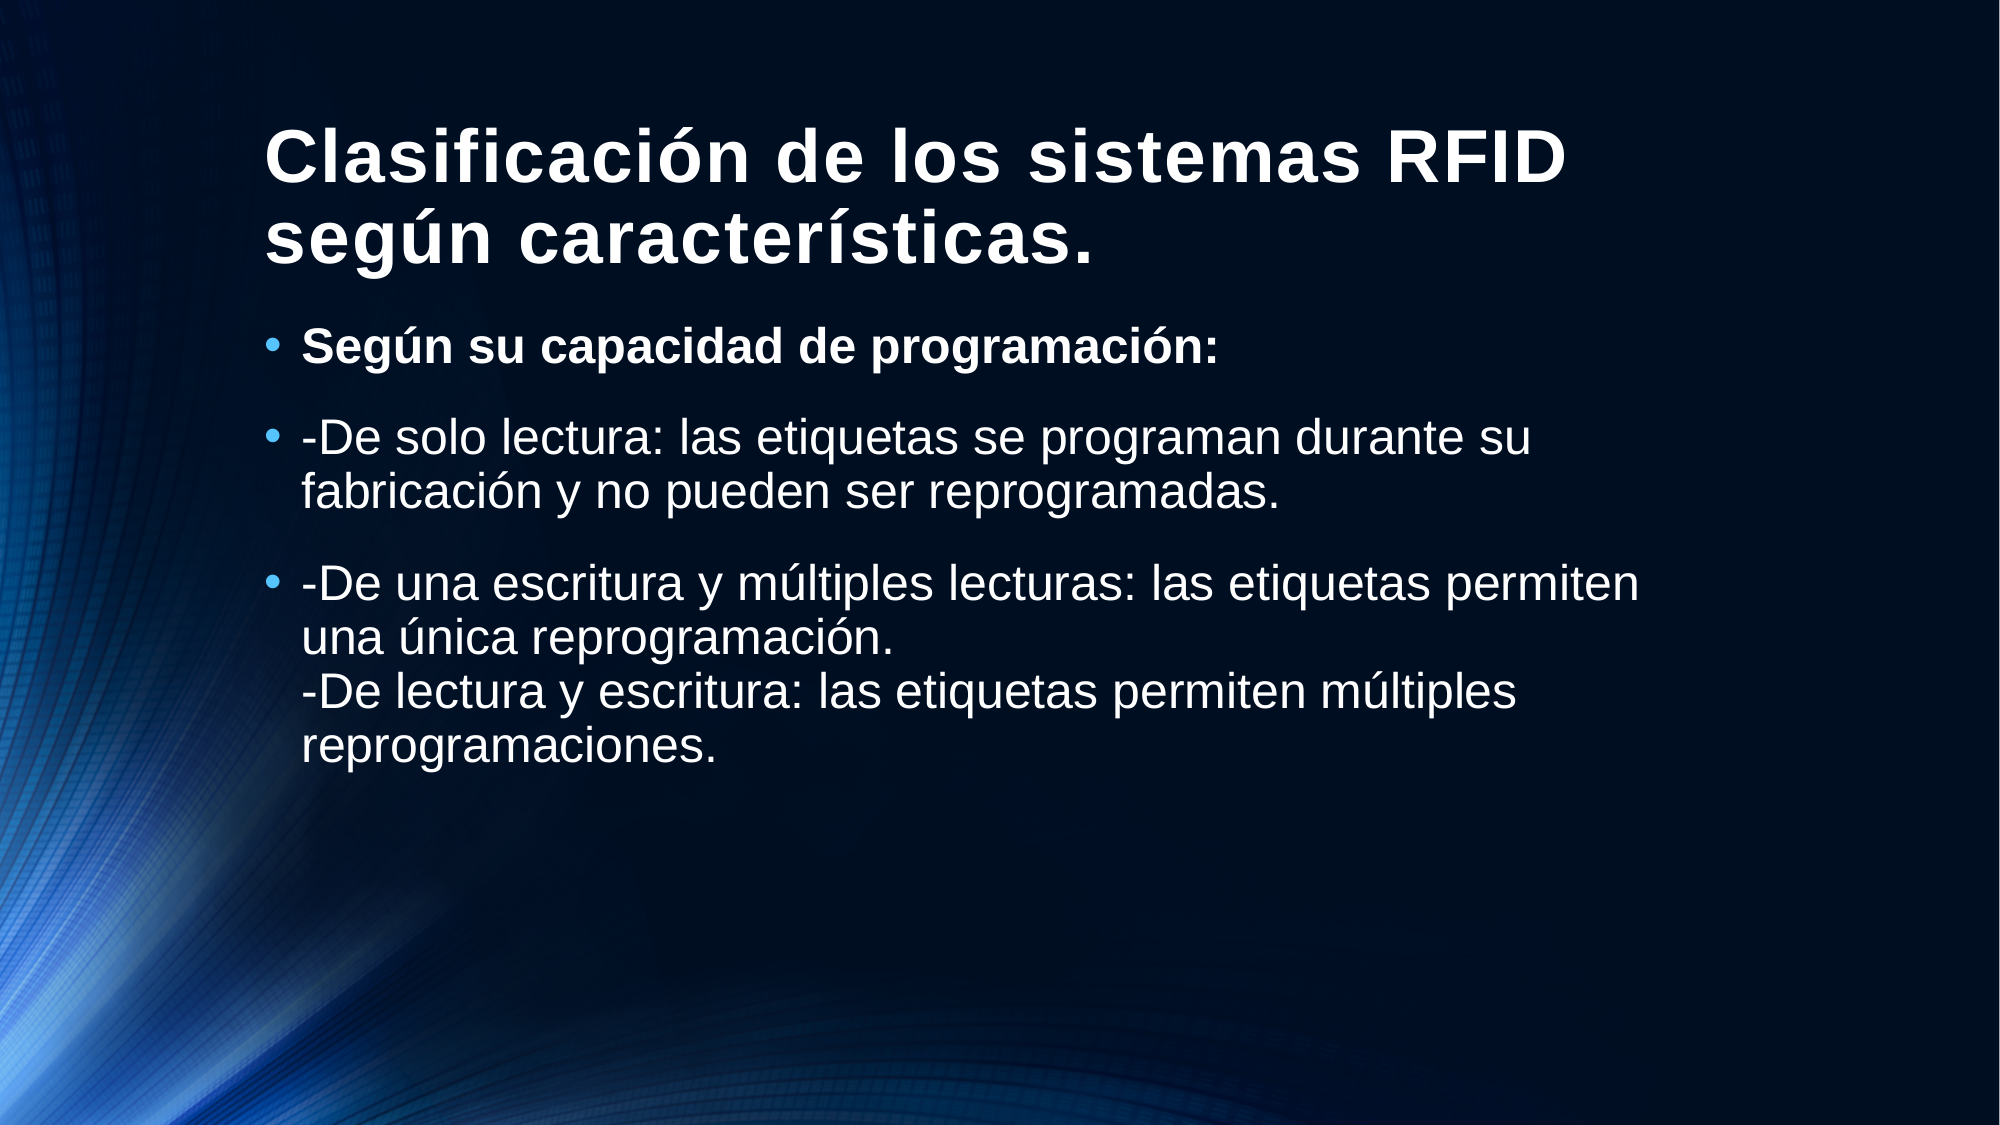

# Clasificación de los sistemas RFID según características.
Según su capacidad de programación:
-De solo lectura: las etiquetas se programan durante su fabricación y no pueden ser reprogramadas.
-De una escritura y múltiples lecturas: las etiquetas permiten una única reprogramación.
-De lectura y escritura: las etiquetas permiten múltiples reprogramaciones.